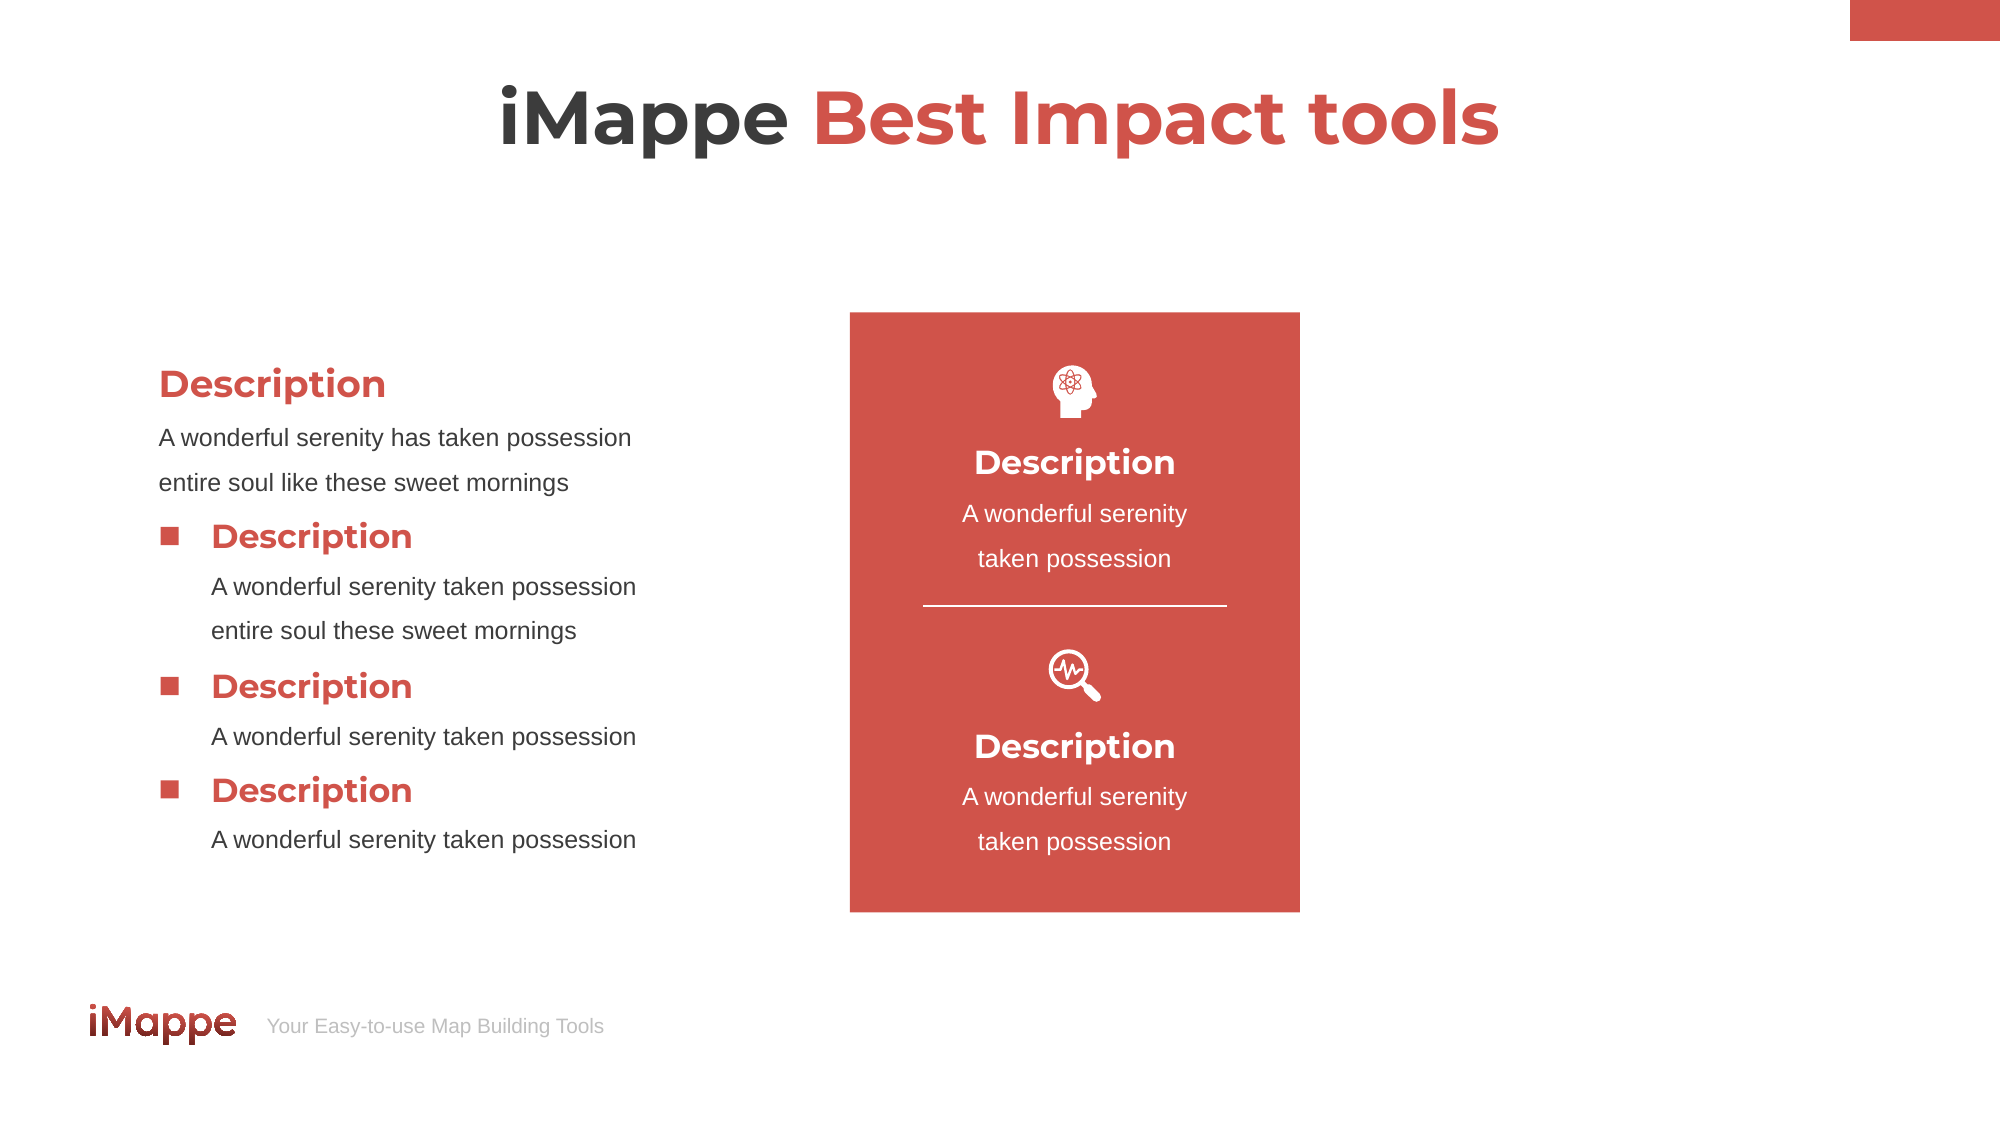

# iMappe Best Impact tools

Description

A wonderful serenity has taken possession entire soul like these sweet mornings
Description
A wonderful serenity taken possession
Description

A wonderful serenity taken possession entire soul these sweet mornings

Description

A wonderful serenity taken possession
Description
A wonderful serenity taken possession
Description

A wonderful serenity taken possession

Your Easy-to-use Map Building Tools